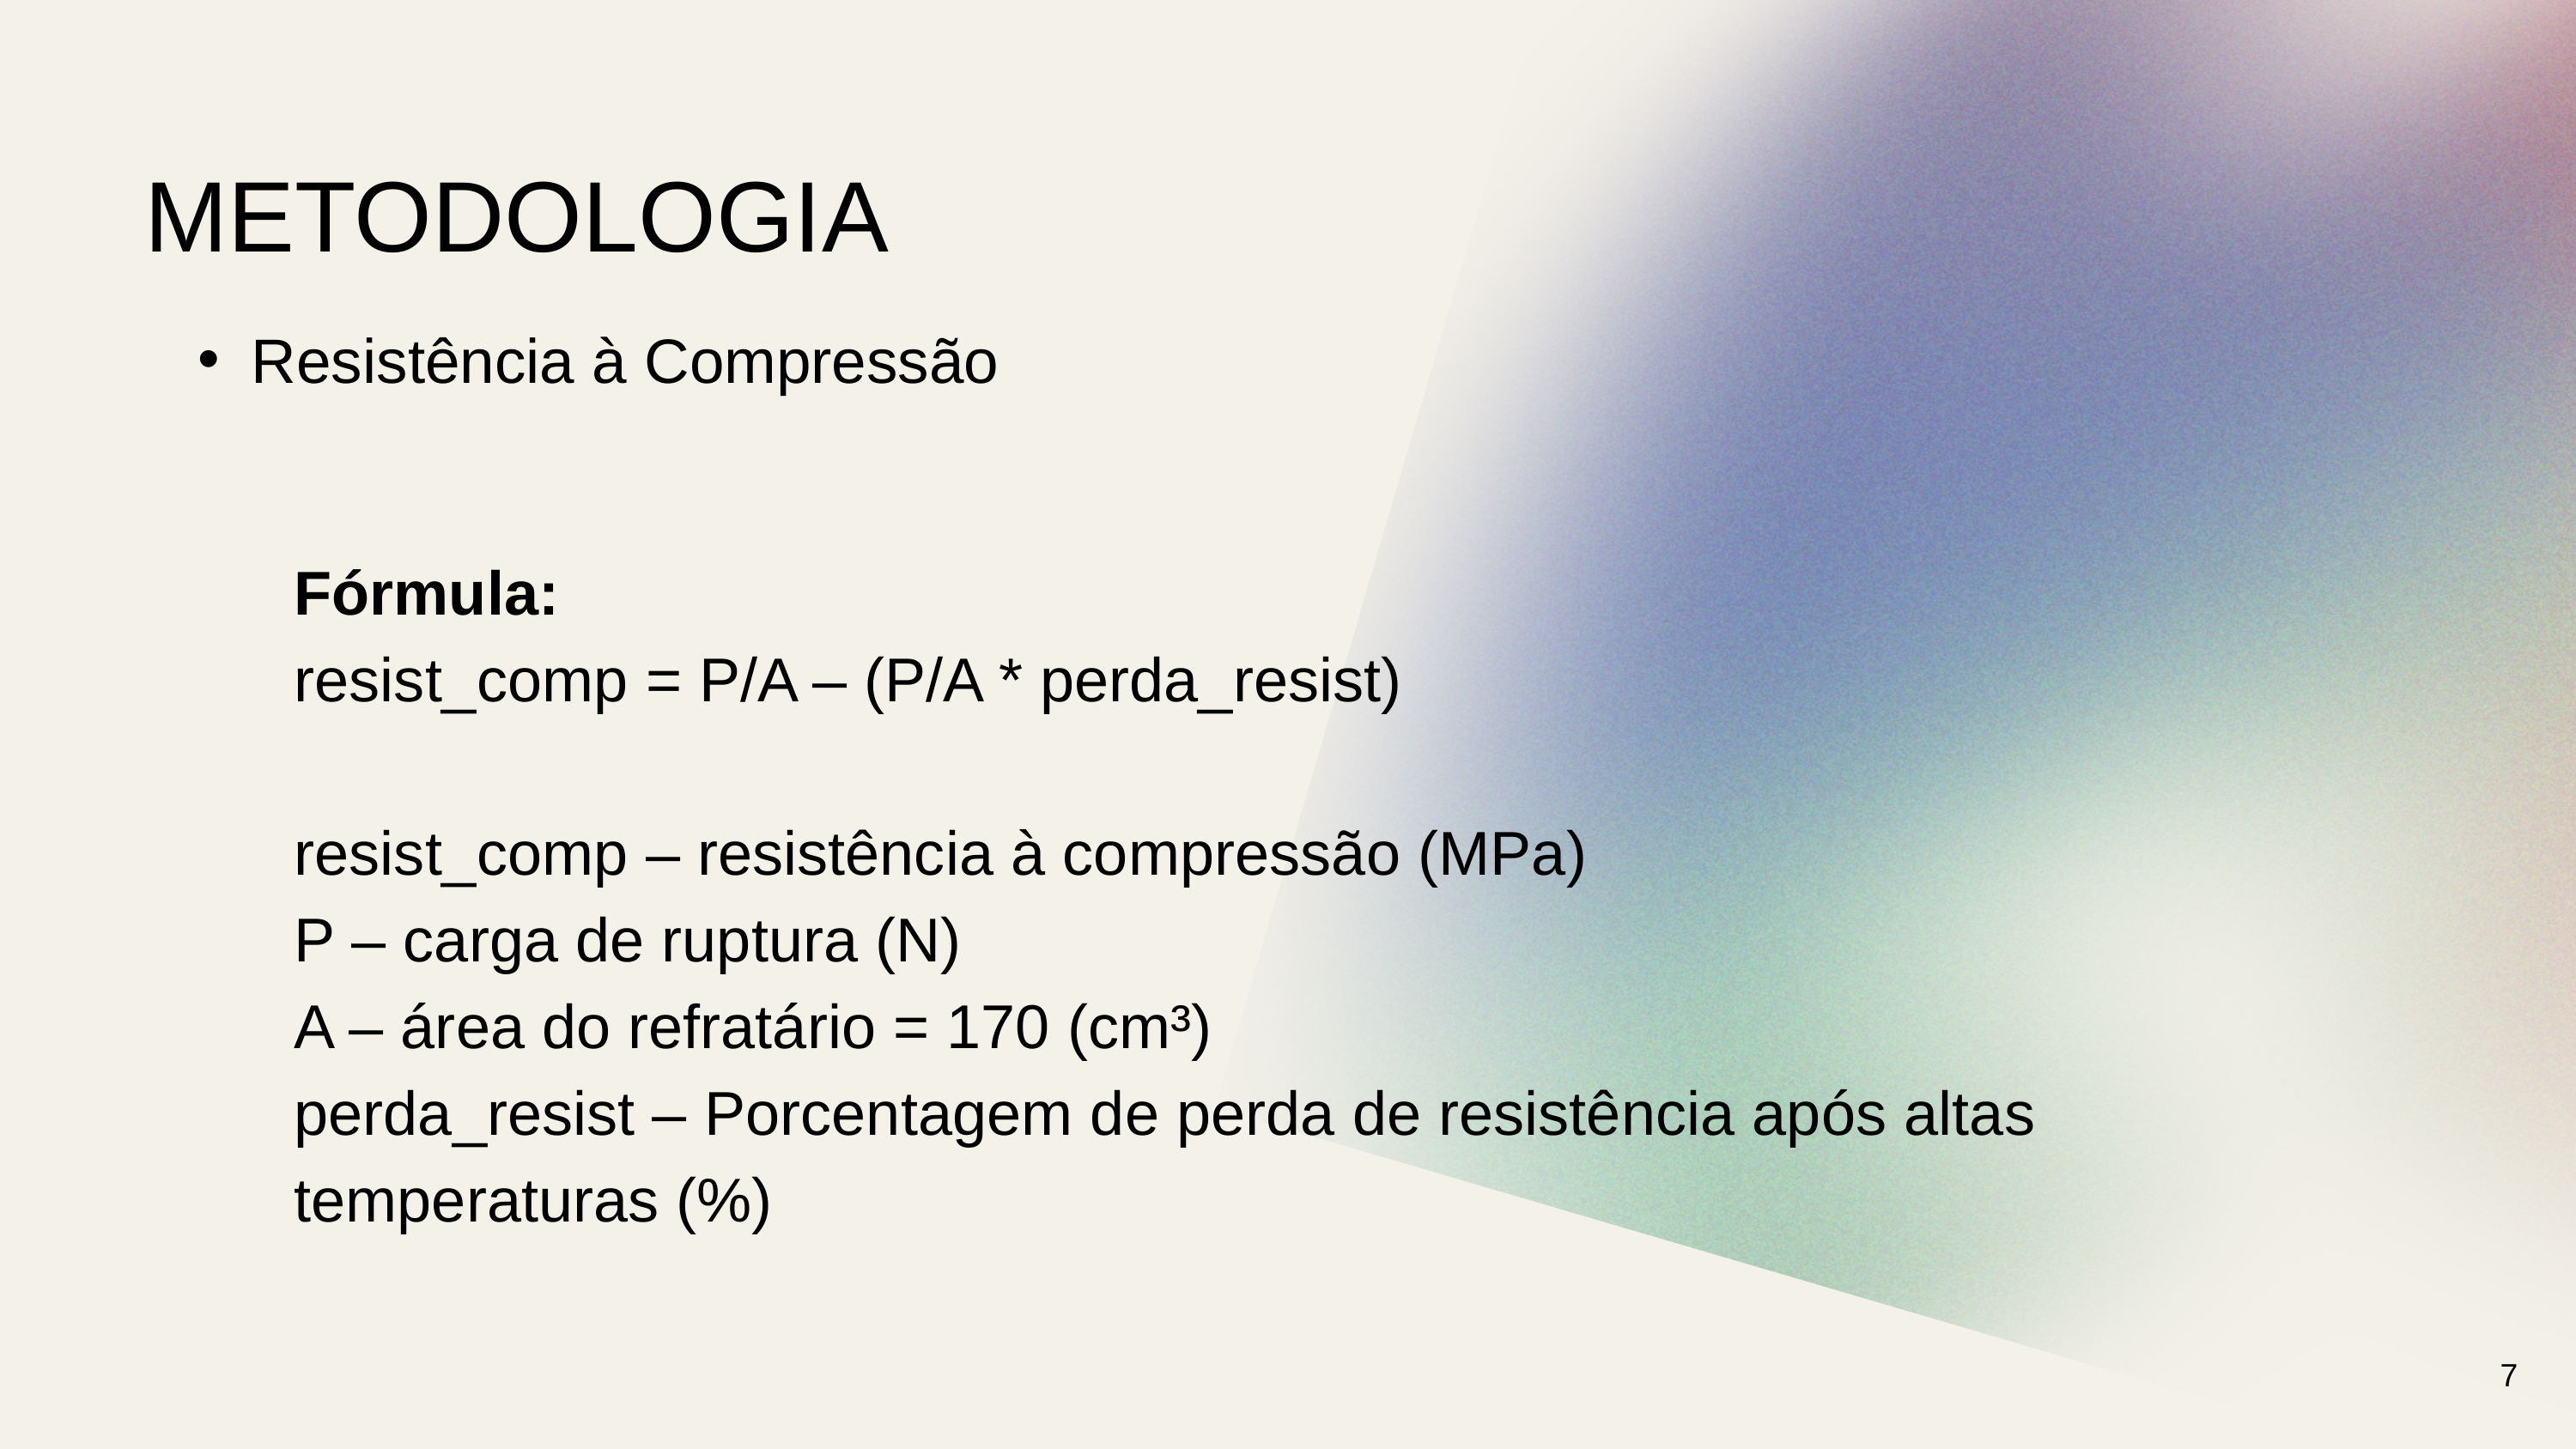

METODOLOGIA
Resistência à Compressão
Fórmula:
resist_comp = P/A – (P/A * perda_resist)

resist_comp – resistência à compressão (MPa)
P – carga de ruptura (N)
A – área do refratário = 170 (cm³)
perda_resist – Porcentagem de perda de resistência após altas temperaturas (%)
7